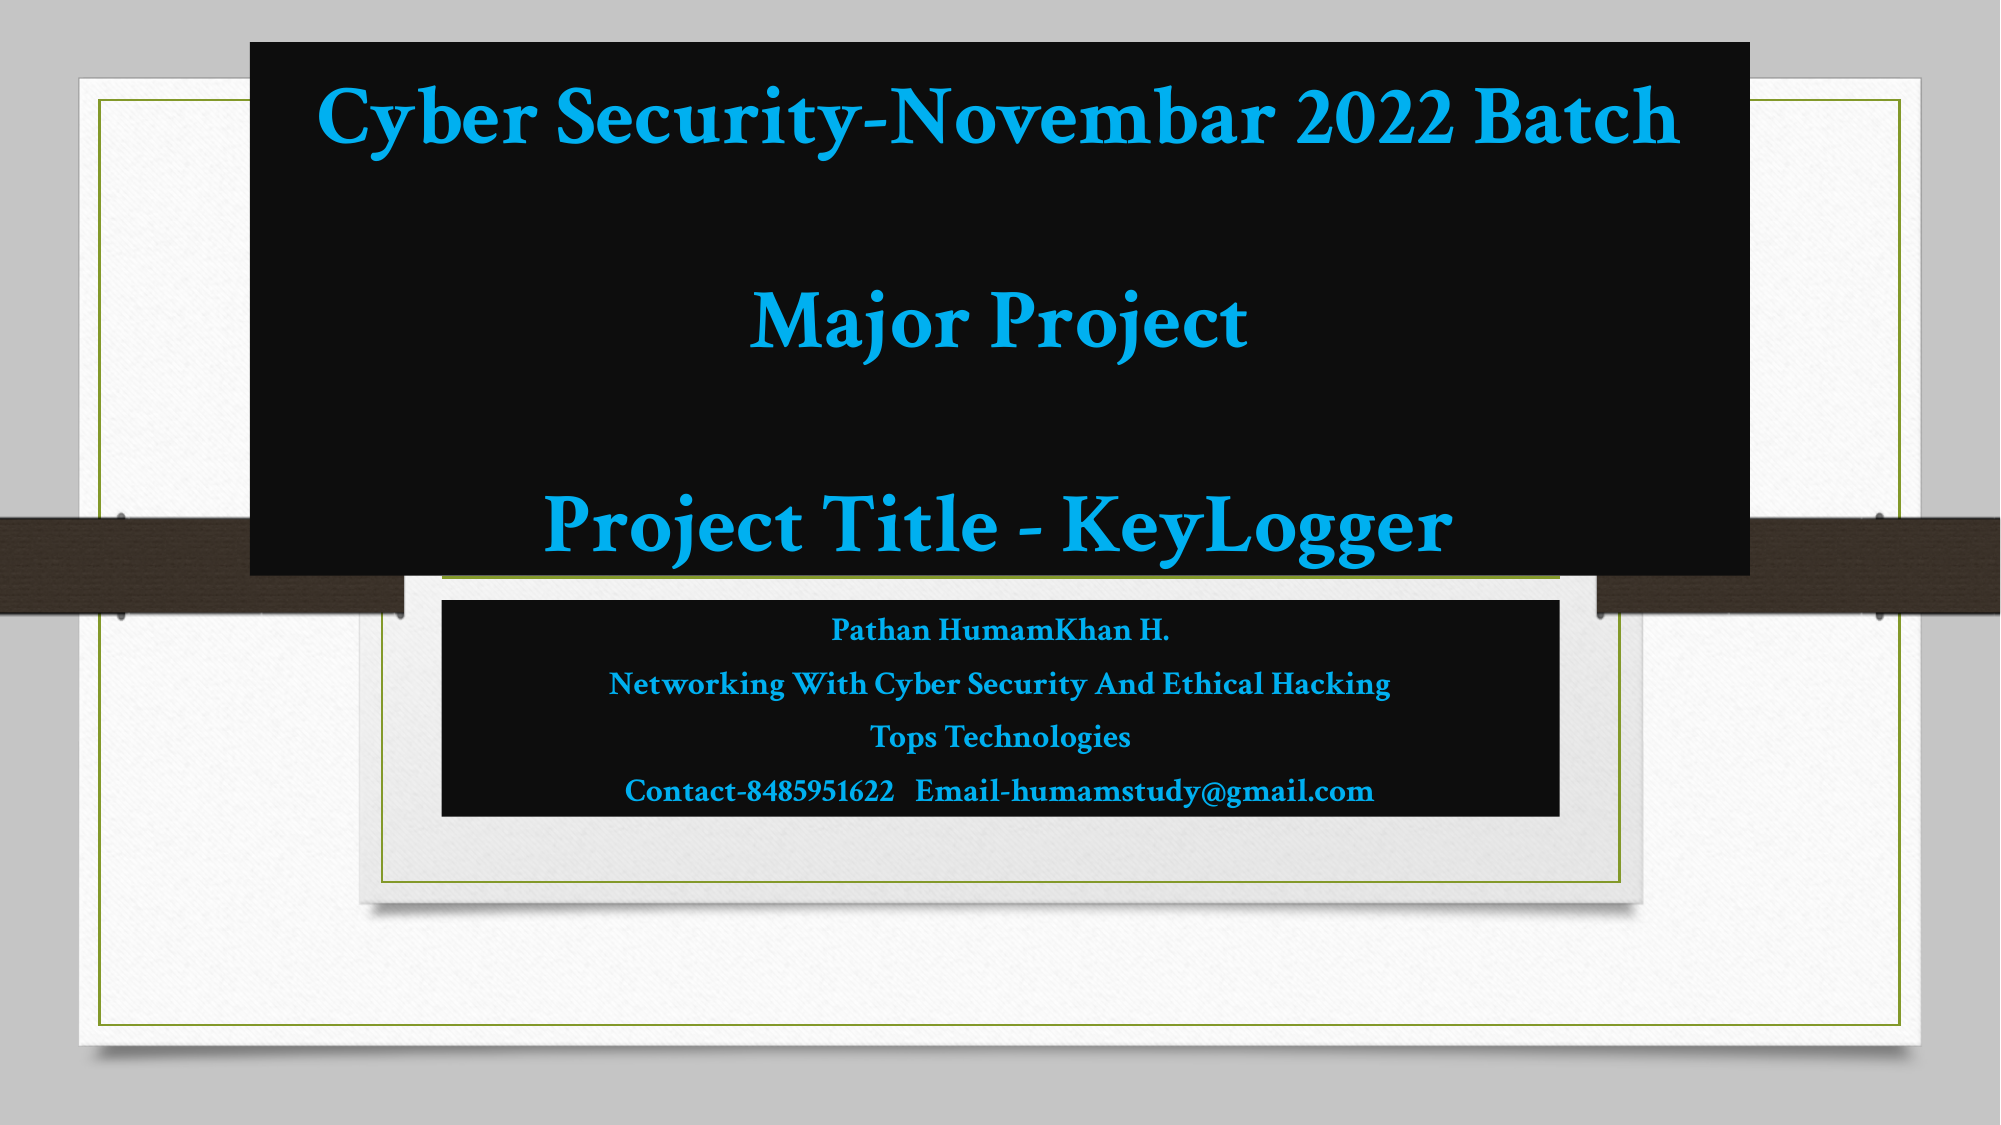

# Cyber Security-Novembar 2022 Batch Major Project Project Title - KeyLogger
Pathan HumamKhan H.
Networking With Cyber Security And Ethical Hacking
Tops Technologies
Contact-8485951622   Email-humamstudy@gmail.com